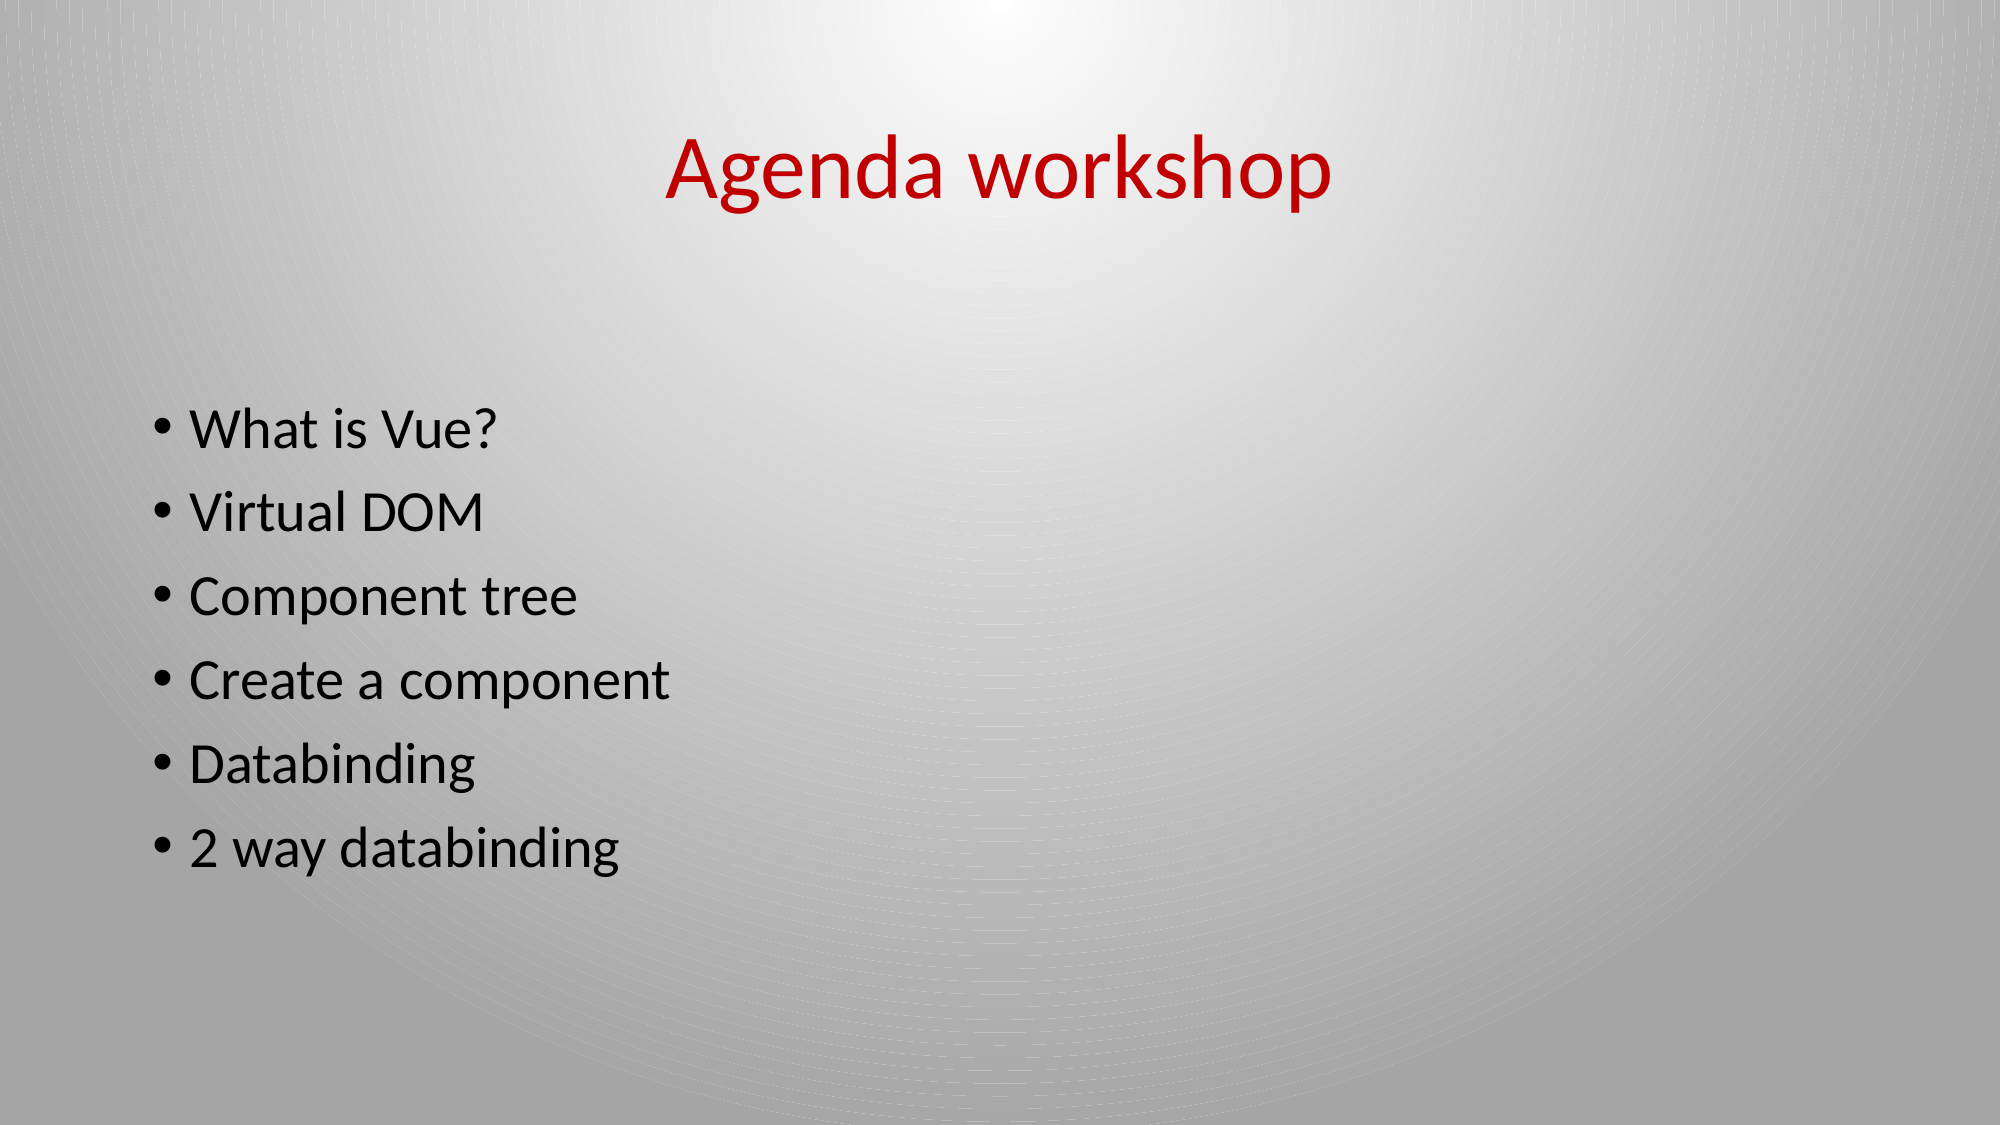

# Agenda workshop

What is Vue?
Virtual DOM
Component tree
Create a component
Databinding
2 way databinding